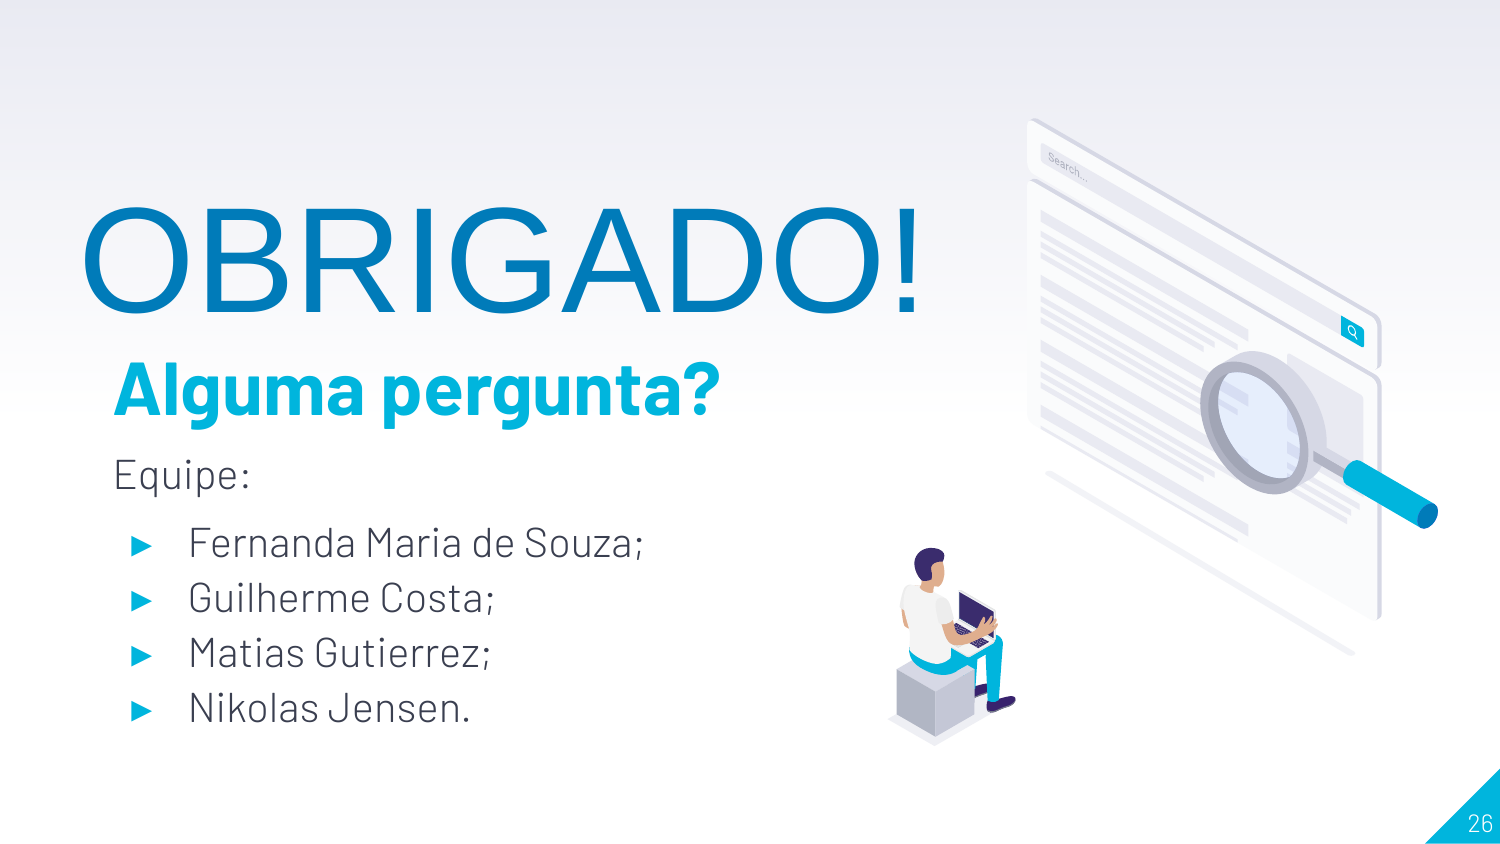

OBRIGADO!
Alguma pergunta?
Equipe:
Fernanda Maria de Souza;
Guilherme Costa;
Matias Gutierrez;
Nikolas Jensen.
26